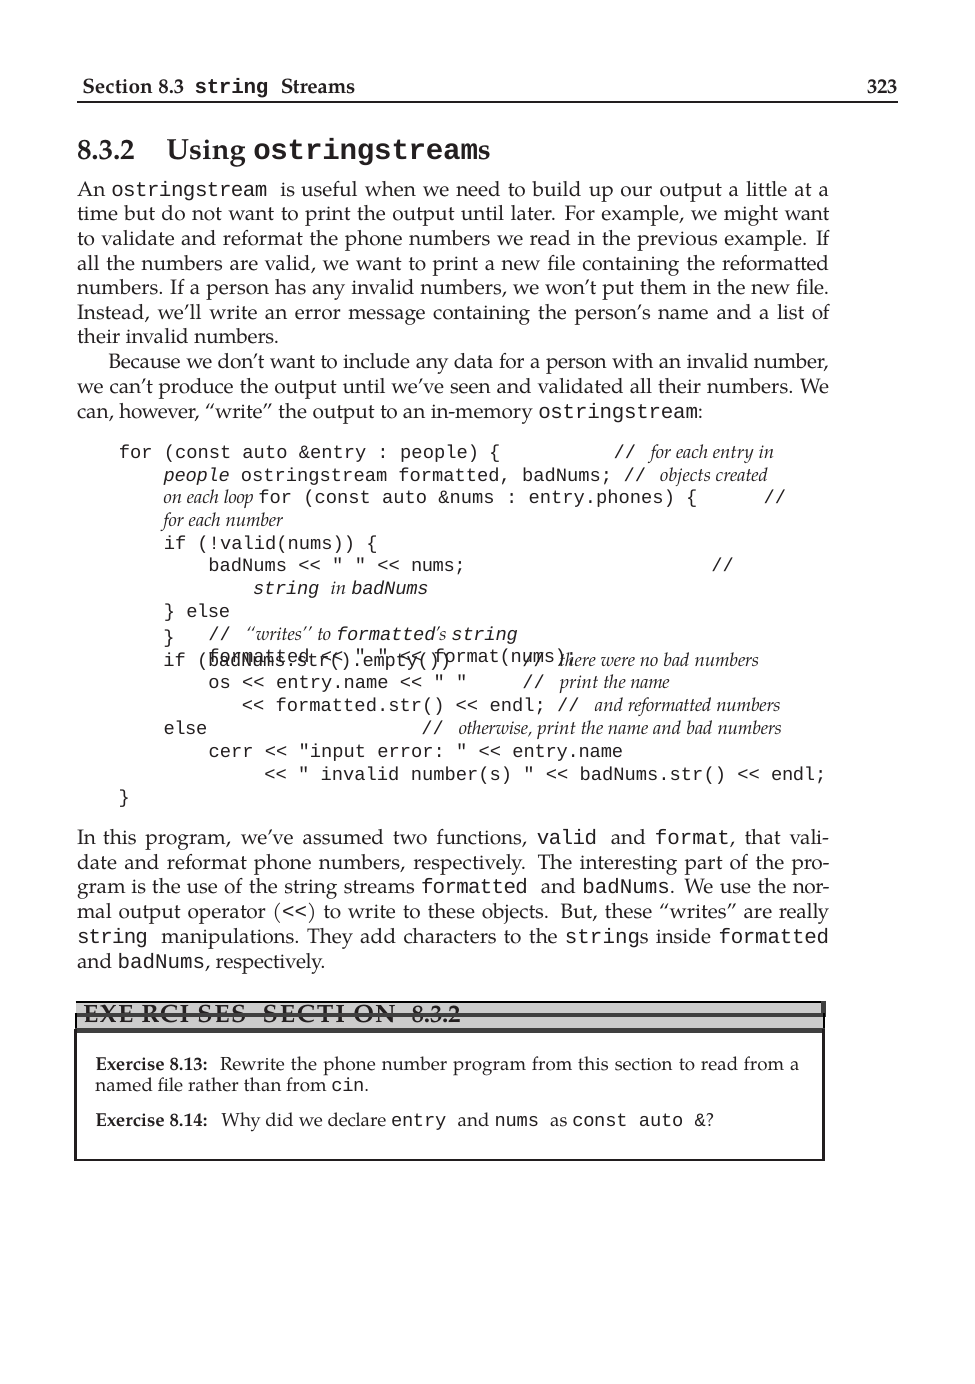

Section 8.3 string Streams

8.3.2	Using ostringstreams
An ostringstream is useful when we need to build up our output a little at a time but do not want to print the output until later. For example, we might want to validate and reformat the phone numbers we read in the previous example. If all the numbers are valid, we want to print a new file containing the reformatted numbers. If a person has any invalid numbers, we won’t put them in the new file. Instead, we’ll write an error message containing the person’s name and a list of their invalid numbers.
Because we don’t want to include any data for a person with an invalid number, we can’t produce the output until we’ve seen and validated all their numbers. We can, however, “write” the output to an in-memory ostringstream:
for (const auto &entry : people) {	// for each entry in people ostringstream formatted, badNums; // objects created on each loop for (const auto &nums : entry.phones) {	// for each number
if (!valid(nums)) {
badNums << " " << nums;	// string in badNums
} else
// ‘‘writes’’ to formatted’s string
formatted << " " << format(nums);
323

}
if (badNums.str().empty()) os << entry.name << " "
// there were no bad numbers
// print the name
<< formatted.str() << endl; // and reformatted numbers
// otherwise, print the name and bad numbers
else
cerr << "input error: " << entry.name
<< " invalid number(s) " << badNums.str() << endl;
}

In this program, we’ve assumed two functions, valid and format, that vali- date and reformat phone numbers, respectively. The interesting part of the pro- gram is the use of the string streams formatted and badNums. We use the nor- mal output operator (<<) to write to these objects. But, these “writes” are really string manipulations. They add characters to the strings inside formatted and badNums, respectively.
|  |
| --- |
| Exe rci ses Secti on 8.3.2 |
| Exercise 8.13: Rewrite the phone number program from this section to read from a named file rather than from cin. Exercise 8.14: Why did we declare entry and nums as const auto &? |